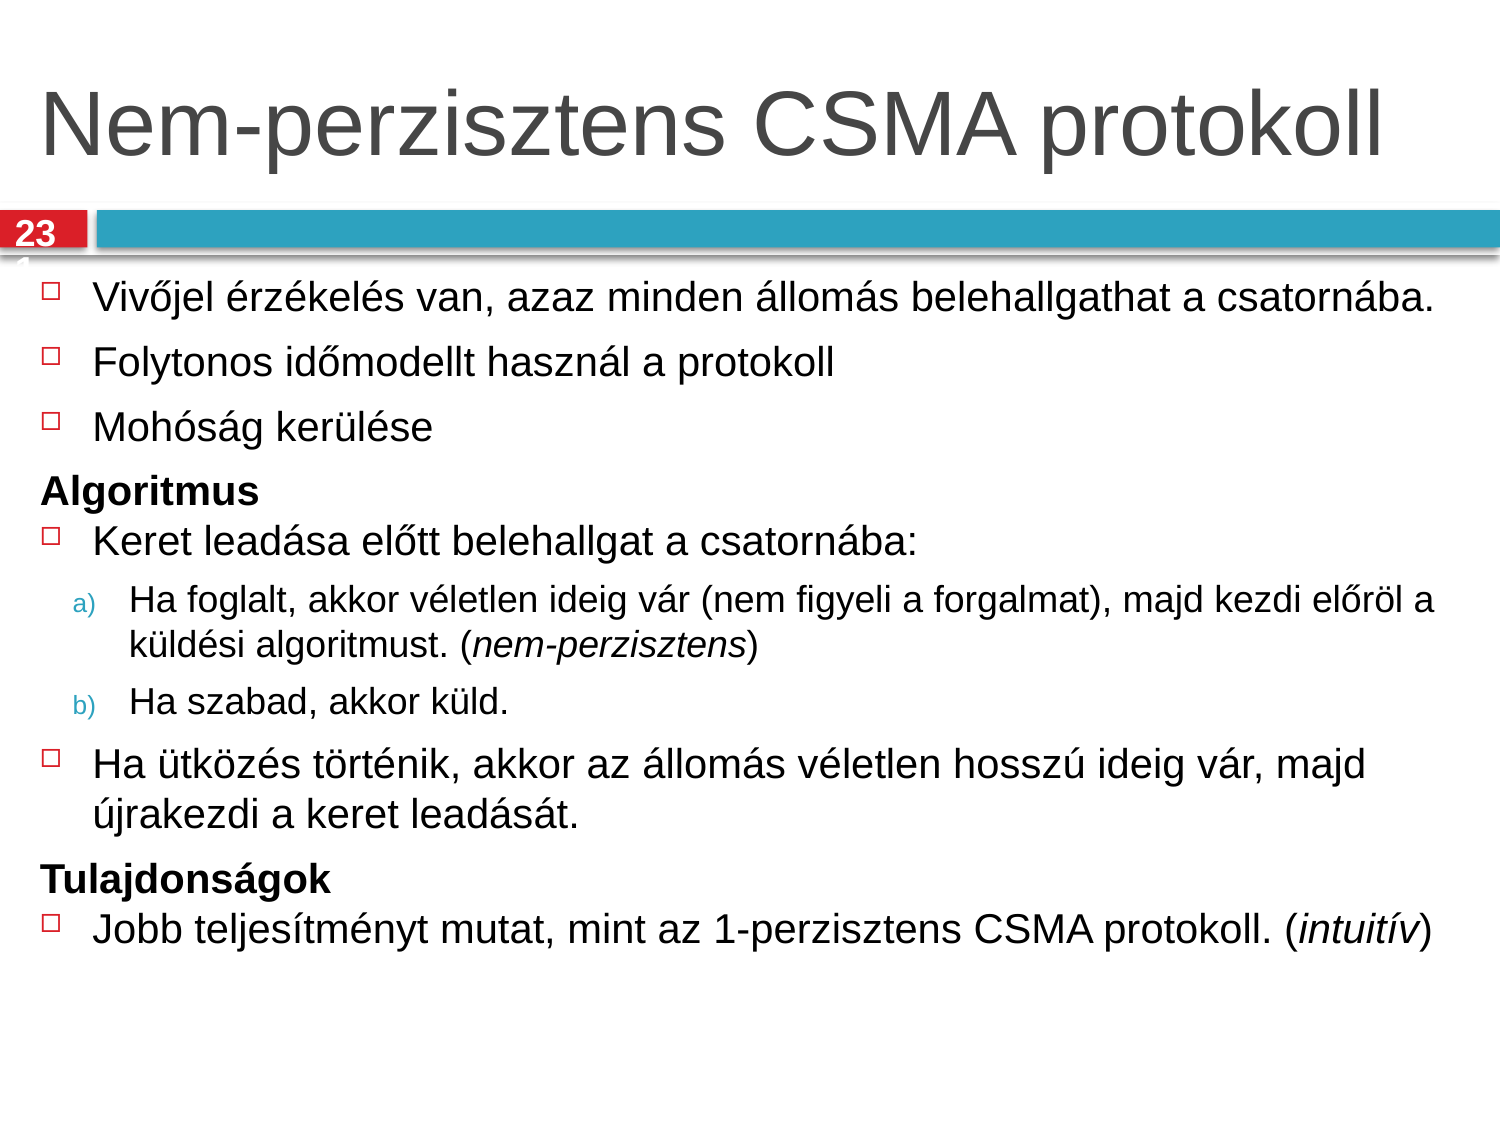

# Nem-perzisztens CSMA protokoll
231
Vivőjel érzékelés van, azaz minden állomás belehallgathat a csatornába.
Folytonos időmodellt használ a protokoll
Mohóság kerülése
Algoritmus
Keret leadása előtt belehallgat a csatornába:
Ha foglalt, akkor véletlen ideig vár (nem figyeli a forgalmat), majd kezdi előröl a küldési algoritmust. (nem-perzisztens)
Ha szabad, akkor küld.
Ha ütközés történik, akkor az állomás véletlen hosszú ideig vár, majd újrakezdi a keret leadását.
Tulajdonságok
Jobb teljesítményt mutat, mint az 1-perzisztens CSMA protokoll. (intuitív)